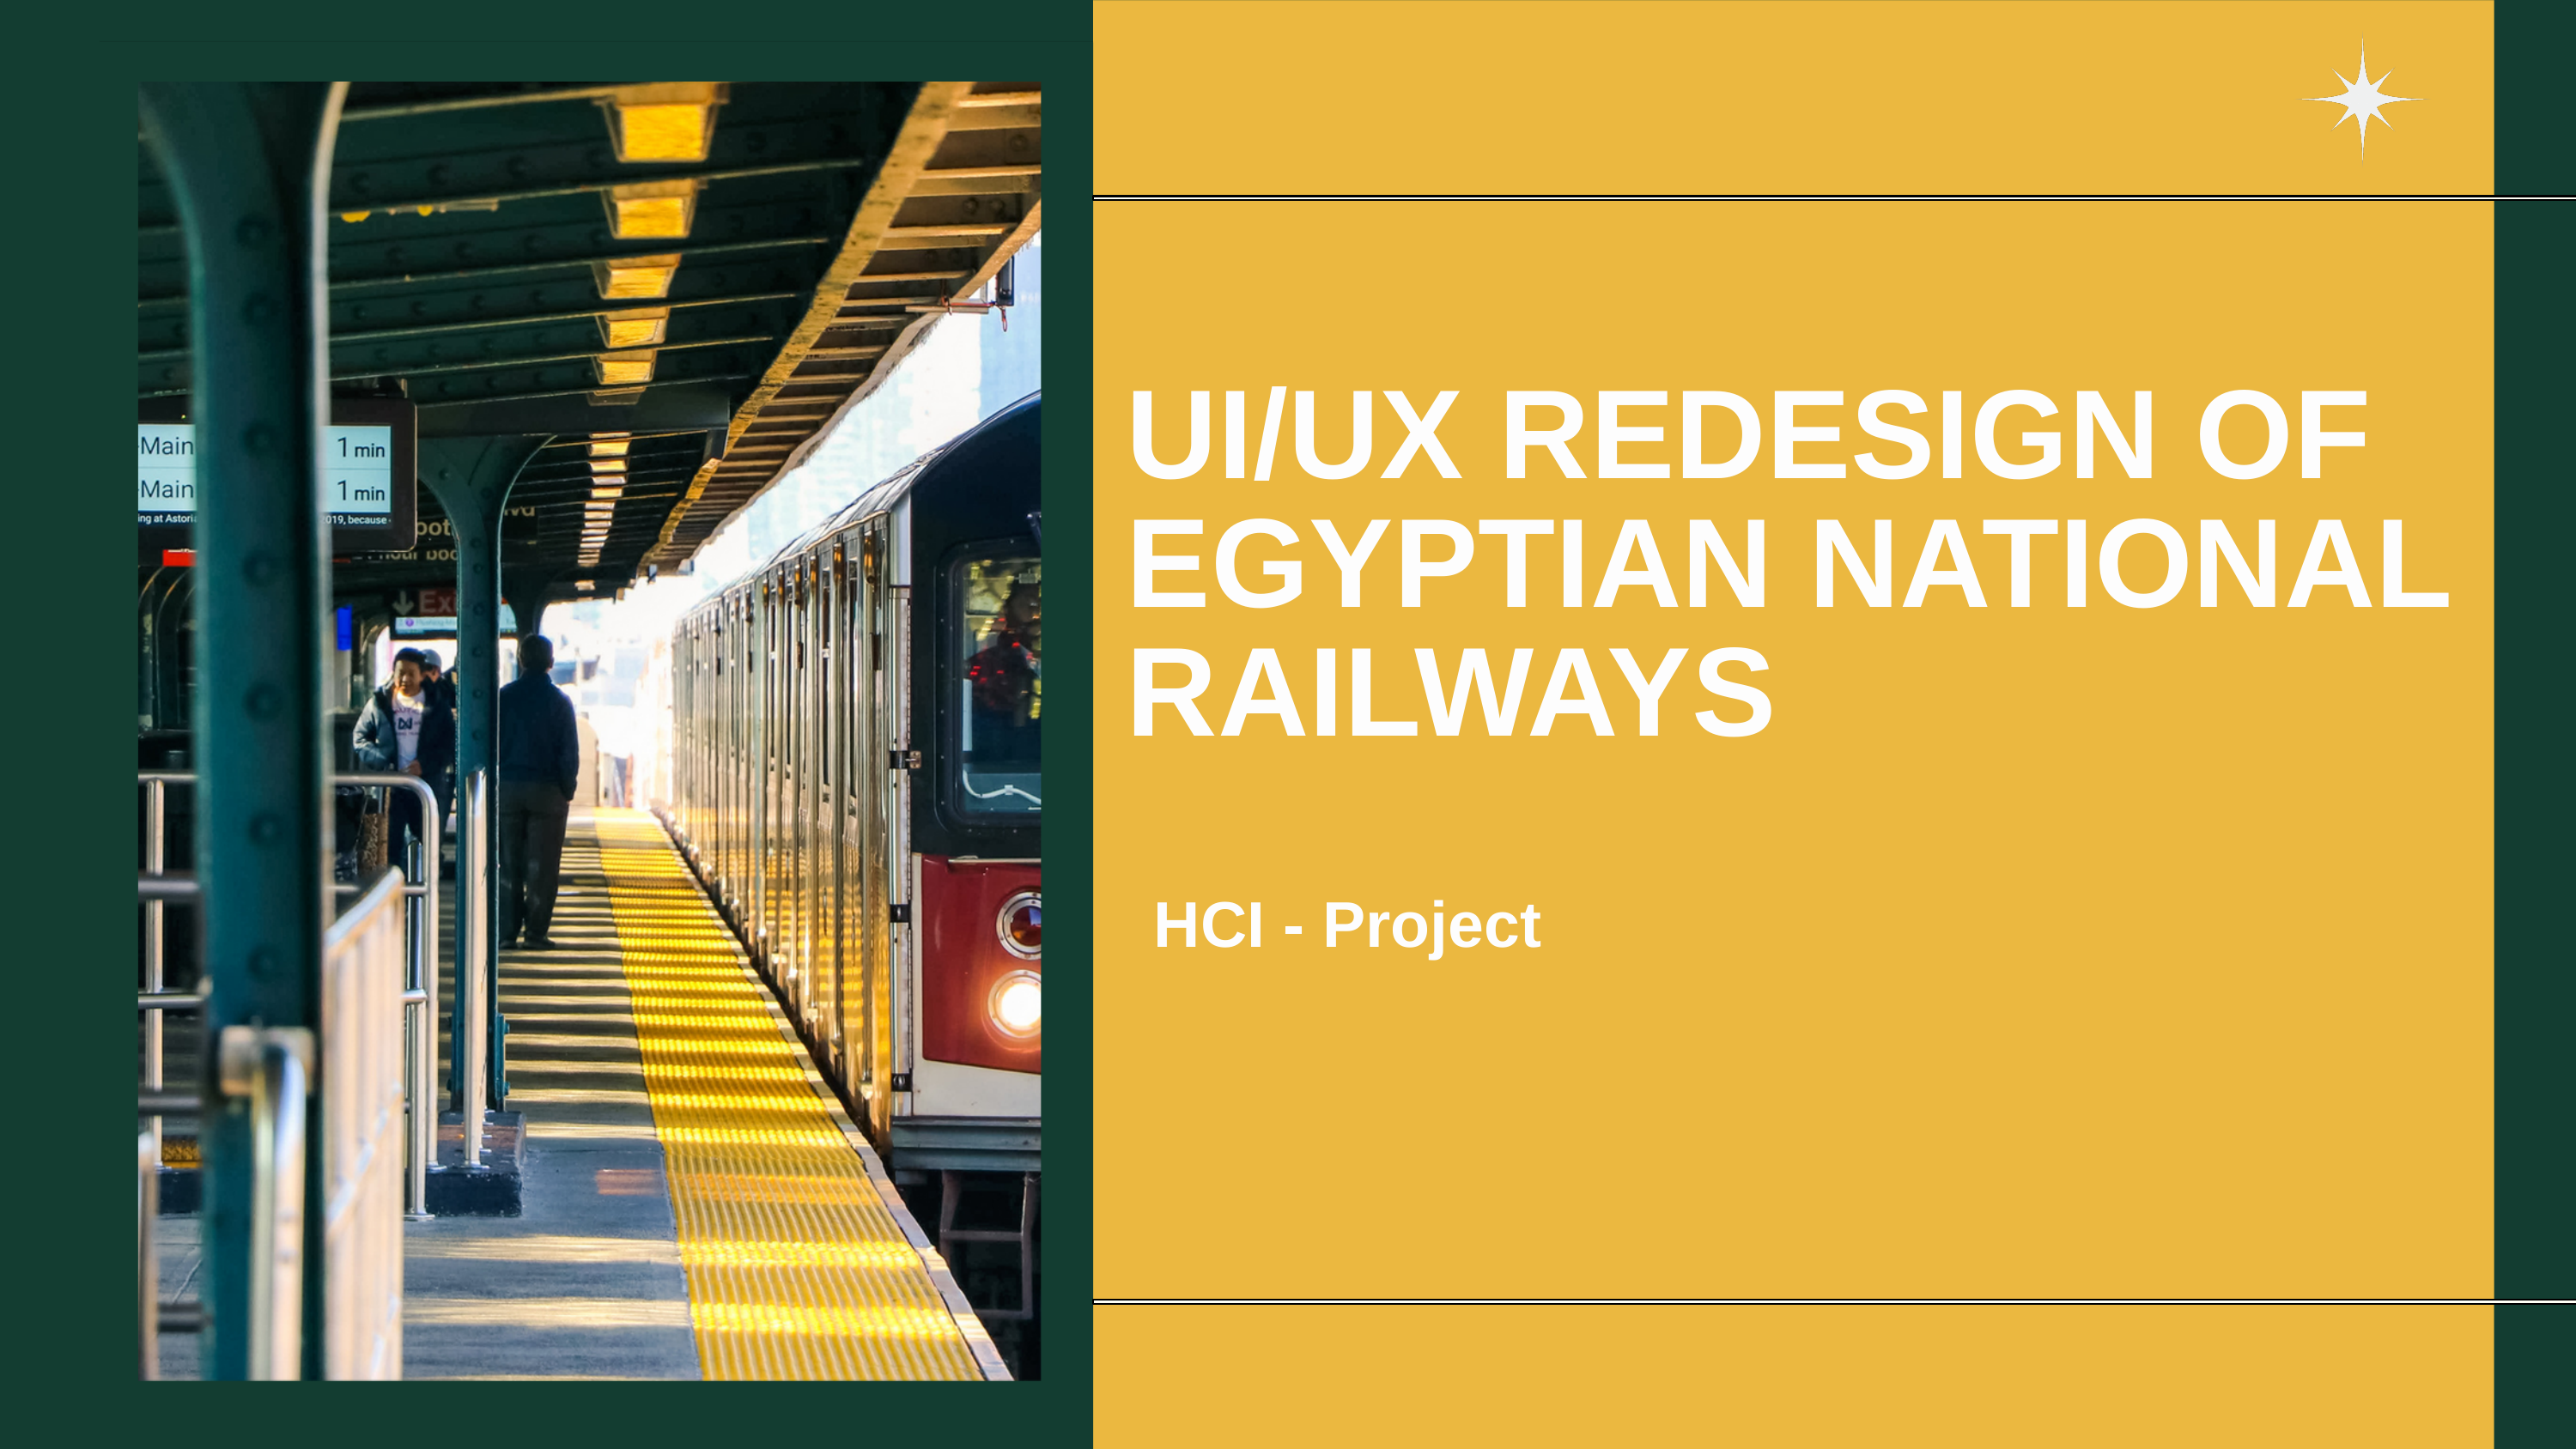

UI/UX REDESIGN OF EGYPTIAN NATIONAL RAILWAYS

HCI - Project